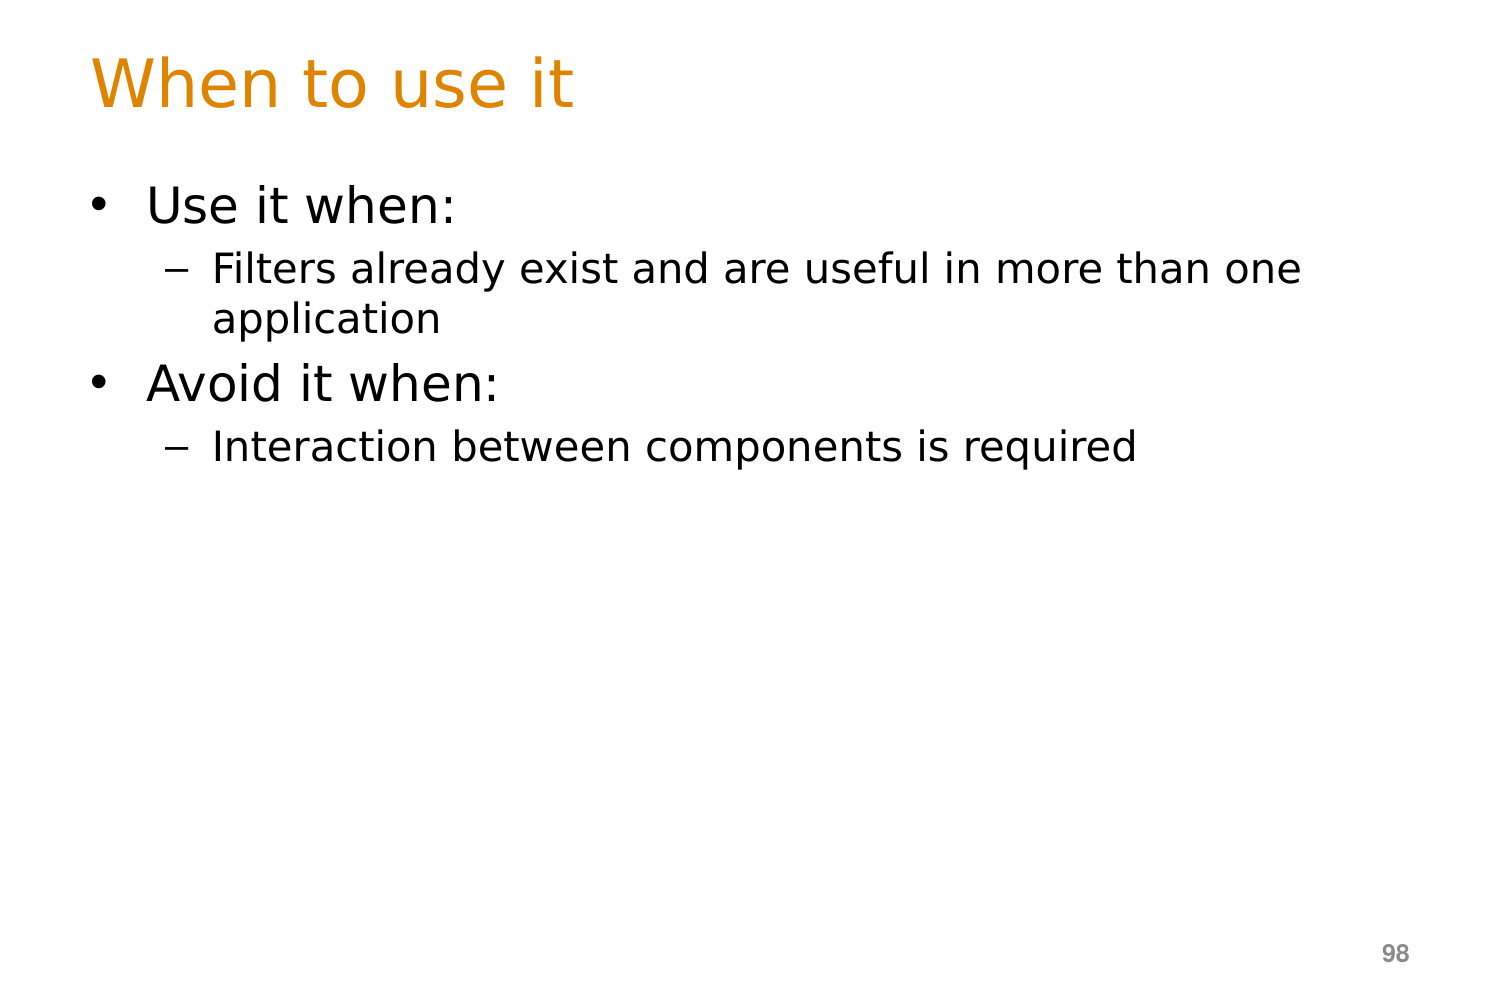

# When to use it
Use it when:
Filters already exist and are useful in more than one application
Avoid it when:
Interaction between components is required
98